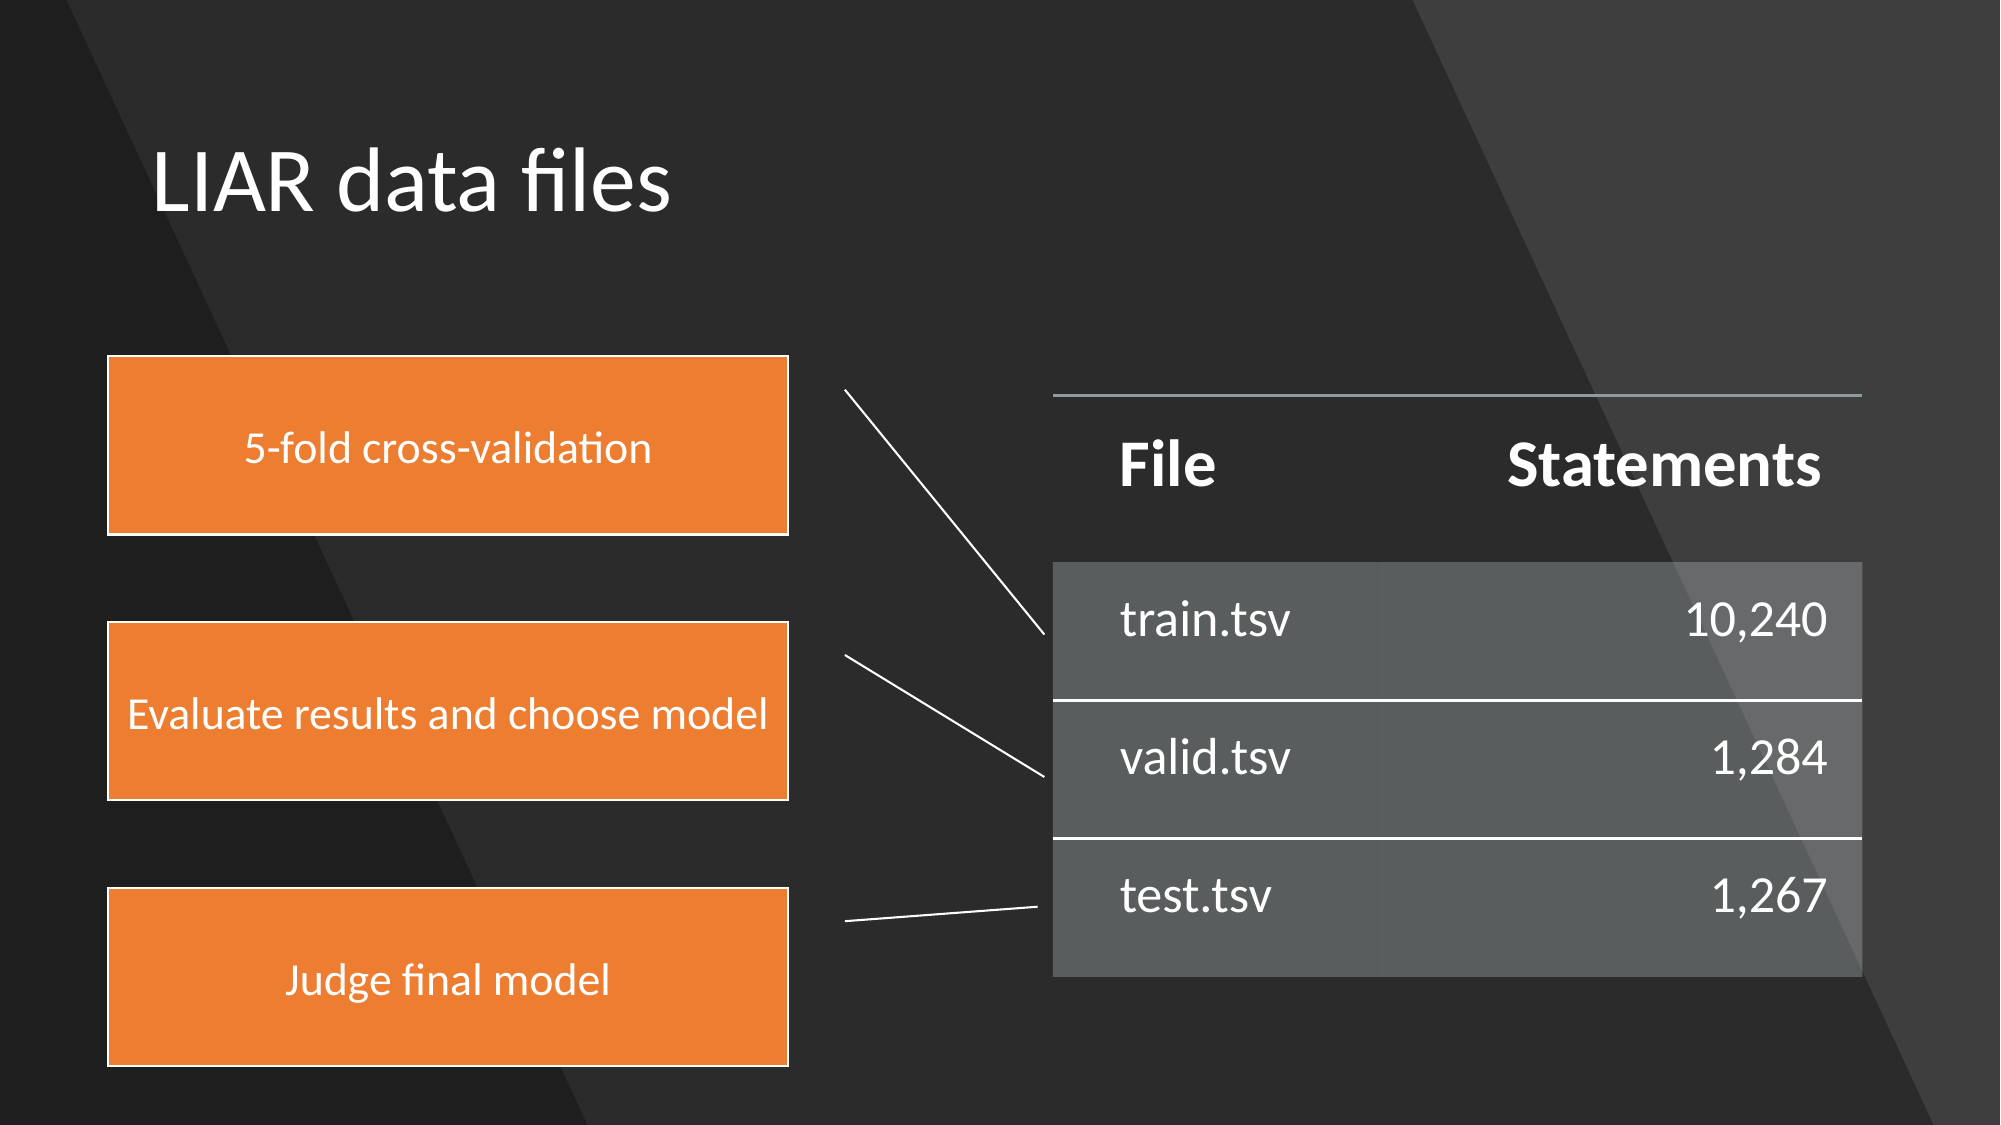

# LIAR data files
5-fold cross-validation
| File | Statements |
| --- | --- |
| train.tsv | 10,240 |
| valid.tsv | 1,284 |
| test.tsv | 1,267 |
Evaluate results and choose model
Judge final model